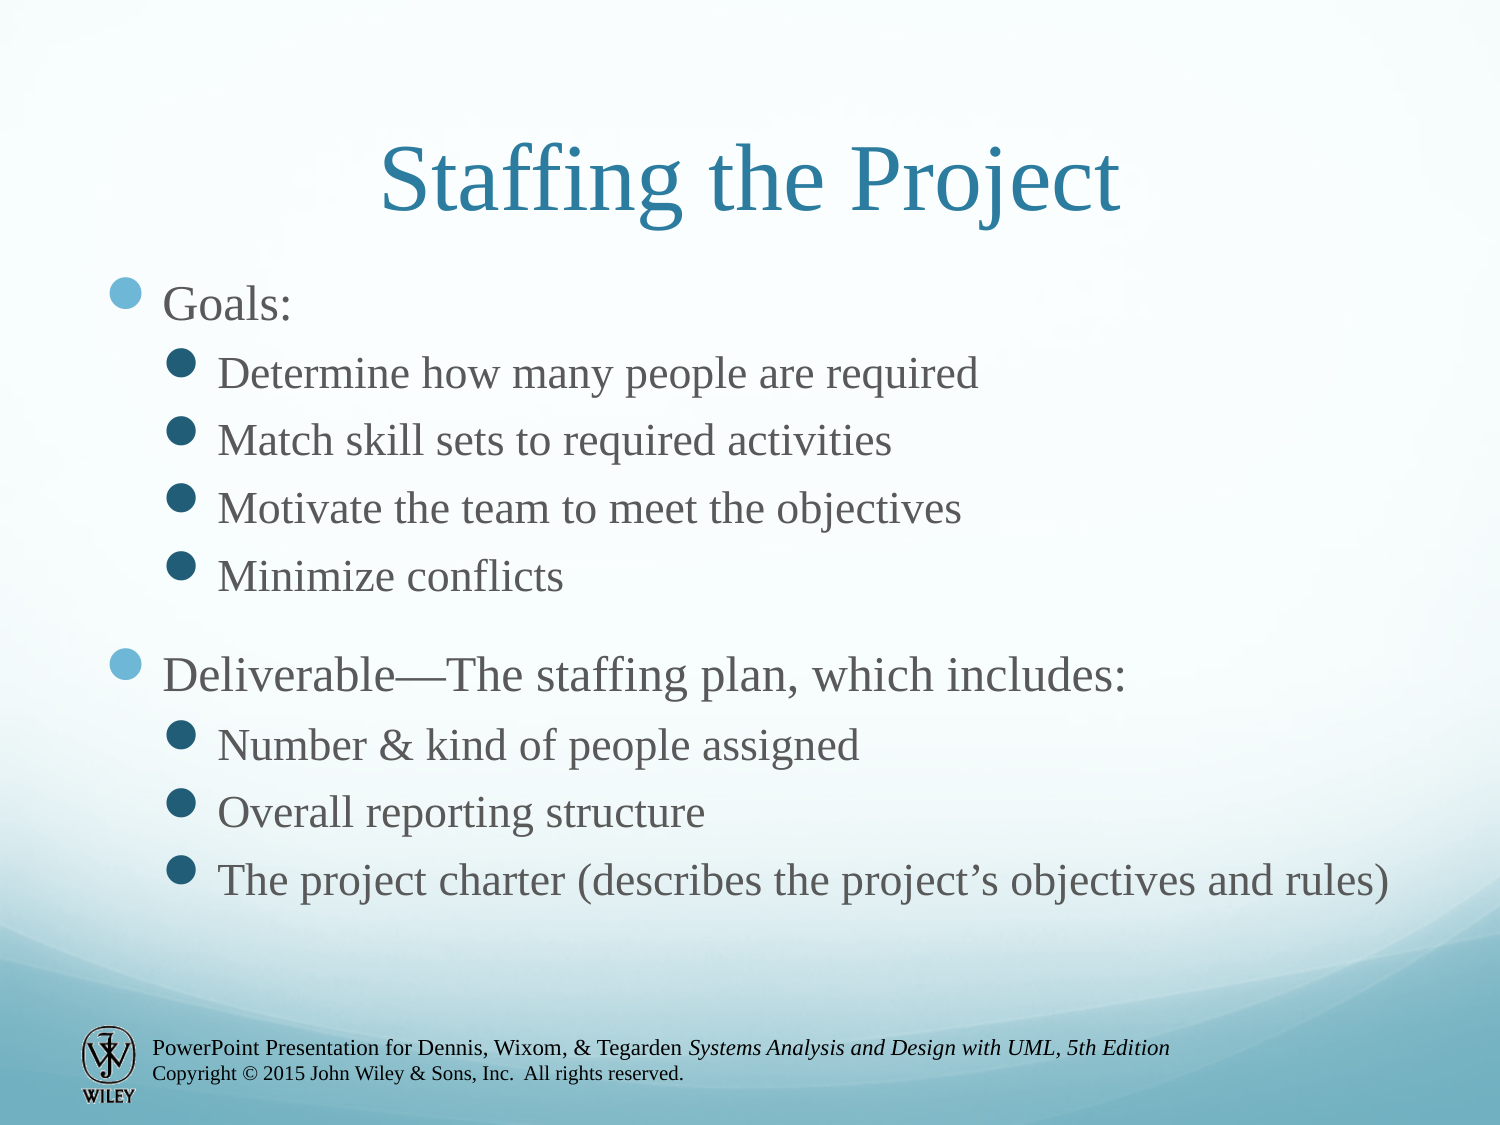

# Staffing the Project
Goals:
Determine how many people are required
Match skill sets to required activities
Motivate the team to meet the objectives
Minimize conflicts
Deliverable—The staffing plan, which includes:
Number & kind of people assigned
Overall reporting structure
The project charter (describes the project’s objectives and rules)